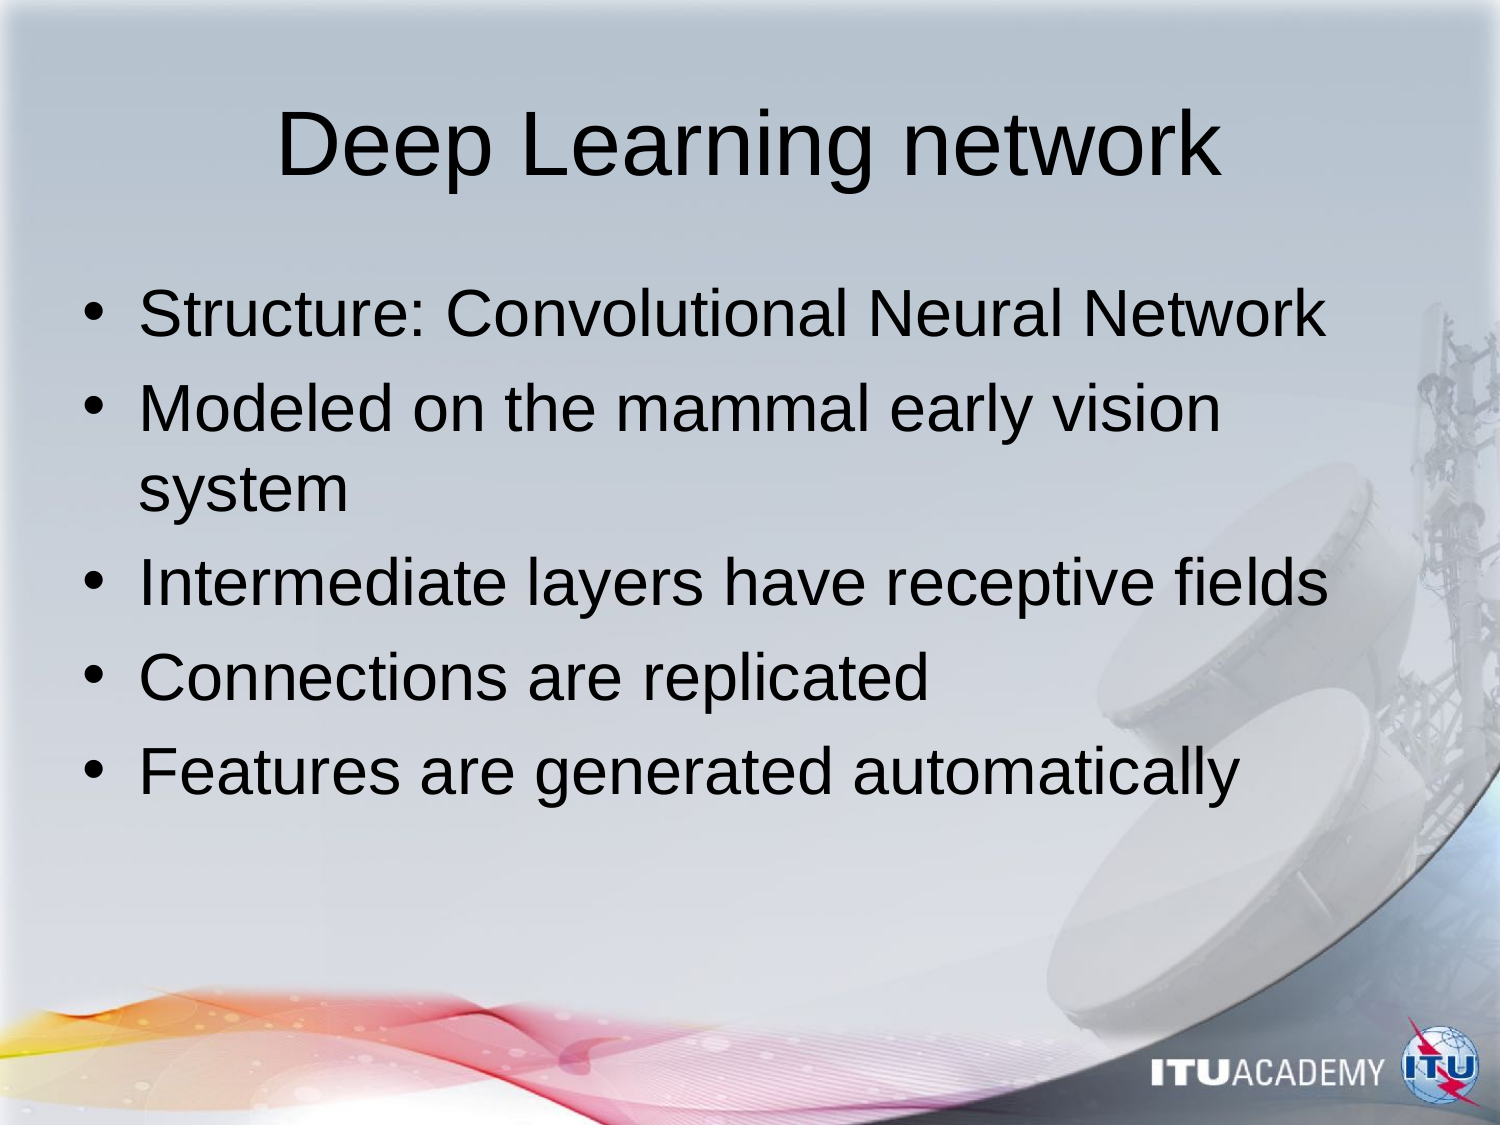

# Deep Learning network
Structure: Convolutional Neural Network
Modeled on the mammal early vision system
Intermediate layers have receptive fields
Connections are replicated
Features are generated automatically